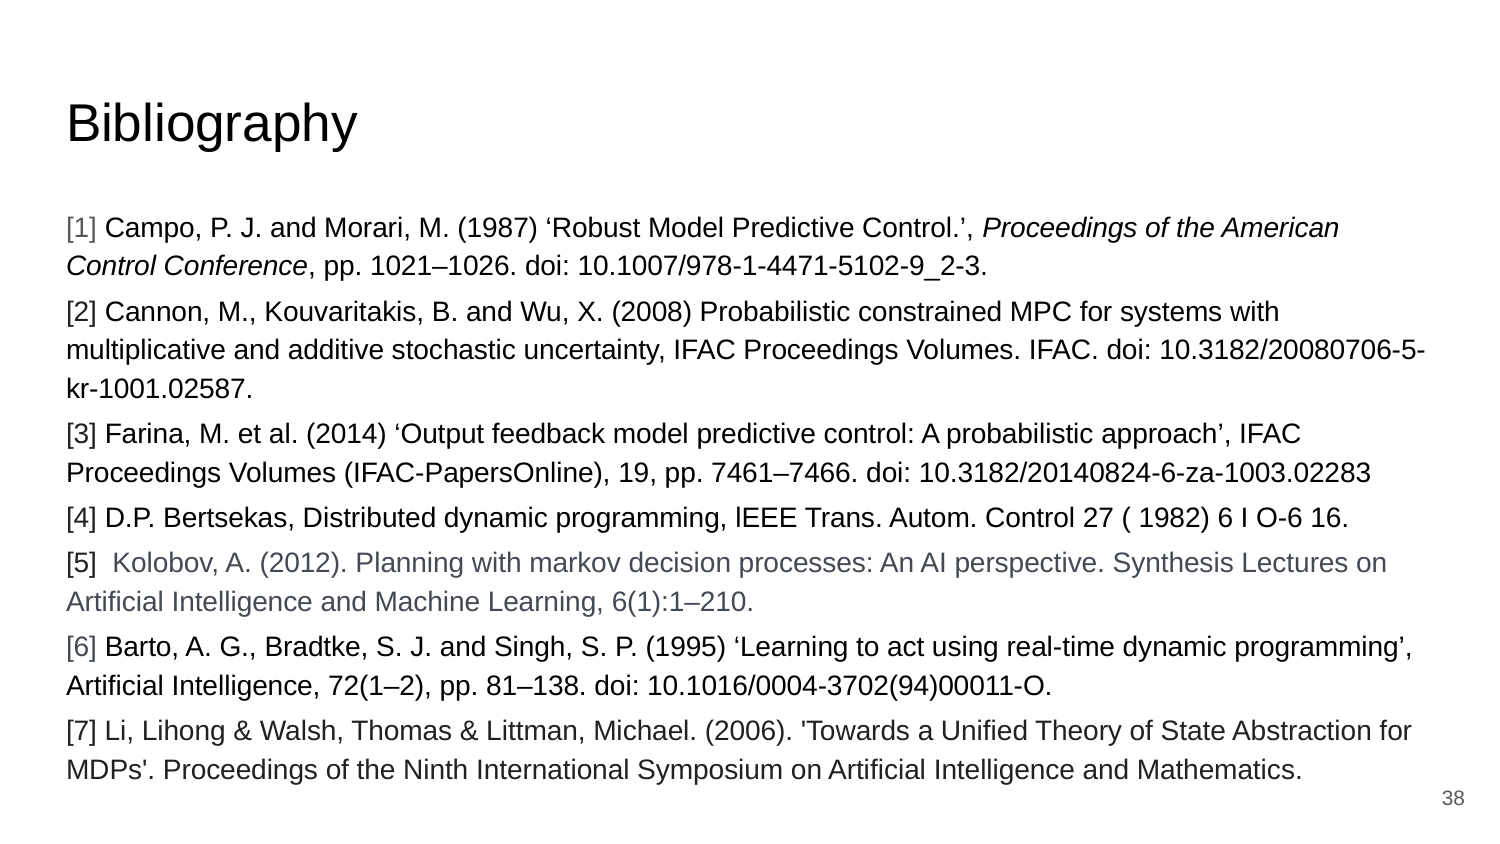

# Bibliography
[1] Campo, P. J. and Morari, M. (1987) ‘Robust Model Predictive Control.’, Proceedings of the American Control Conference, pp. 1021–1026. doi: 10.1007/978-1-4471-5102-9_2-3.
[2] Cannon, M., Kouvaritakis, B. and Wu, X. (2008) Probabilistic constrained MPC for systems with multiplicative and additive stochastic uncertainty, IFAC Proceedings Volumes. IFAC. doi: 10.3182/20080706-5-kr-1001.02587.
[3] Farina, M. et al. (2014) ‘Output feedback model predictive control: A probabilistic approach’, IFAC Proceedings Volumes (IFAC-PapersOnline), 19, pp. 7461–7466. doi: 10.3182/20140824-6-za-1003.02283
[4] D.P. Bertsekas, Distributed dynamic programming, lEEE Trans. Autom. Control 27 ( 1982) 6 I O-6 16.
[5]  Kolobov, A. (2012). Planning with markov decision processes: An AI perspective. Synthesis Lectures on Artificial Intelligence and Machine Learning, 6(1):1–210.
[6] Barto, A. G., Bradtke, S. J. and Singh, S. P. (1995) ‘Learning to act using real-time dynamic programming’, Artificial Intelligence, 72(1–2), pp. 81–138. doi: 10.1016/0004-3702(94)00011-O.
[7] Li, Lihong & Walsh, Thomas & Littman, Michael. (2006). 'Towards a Unified Theory of State Abstraction for MDPs'. Proceedings of the Ninth International Symposium on Artificial Intelligence and Mathematics.

38